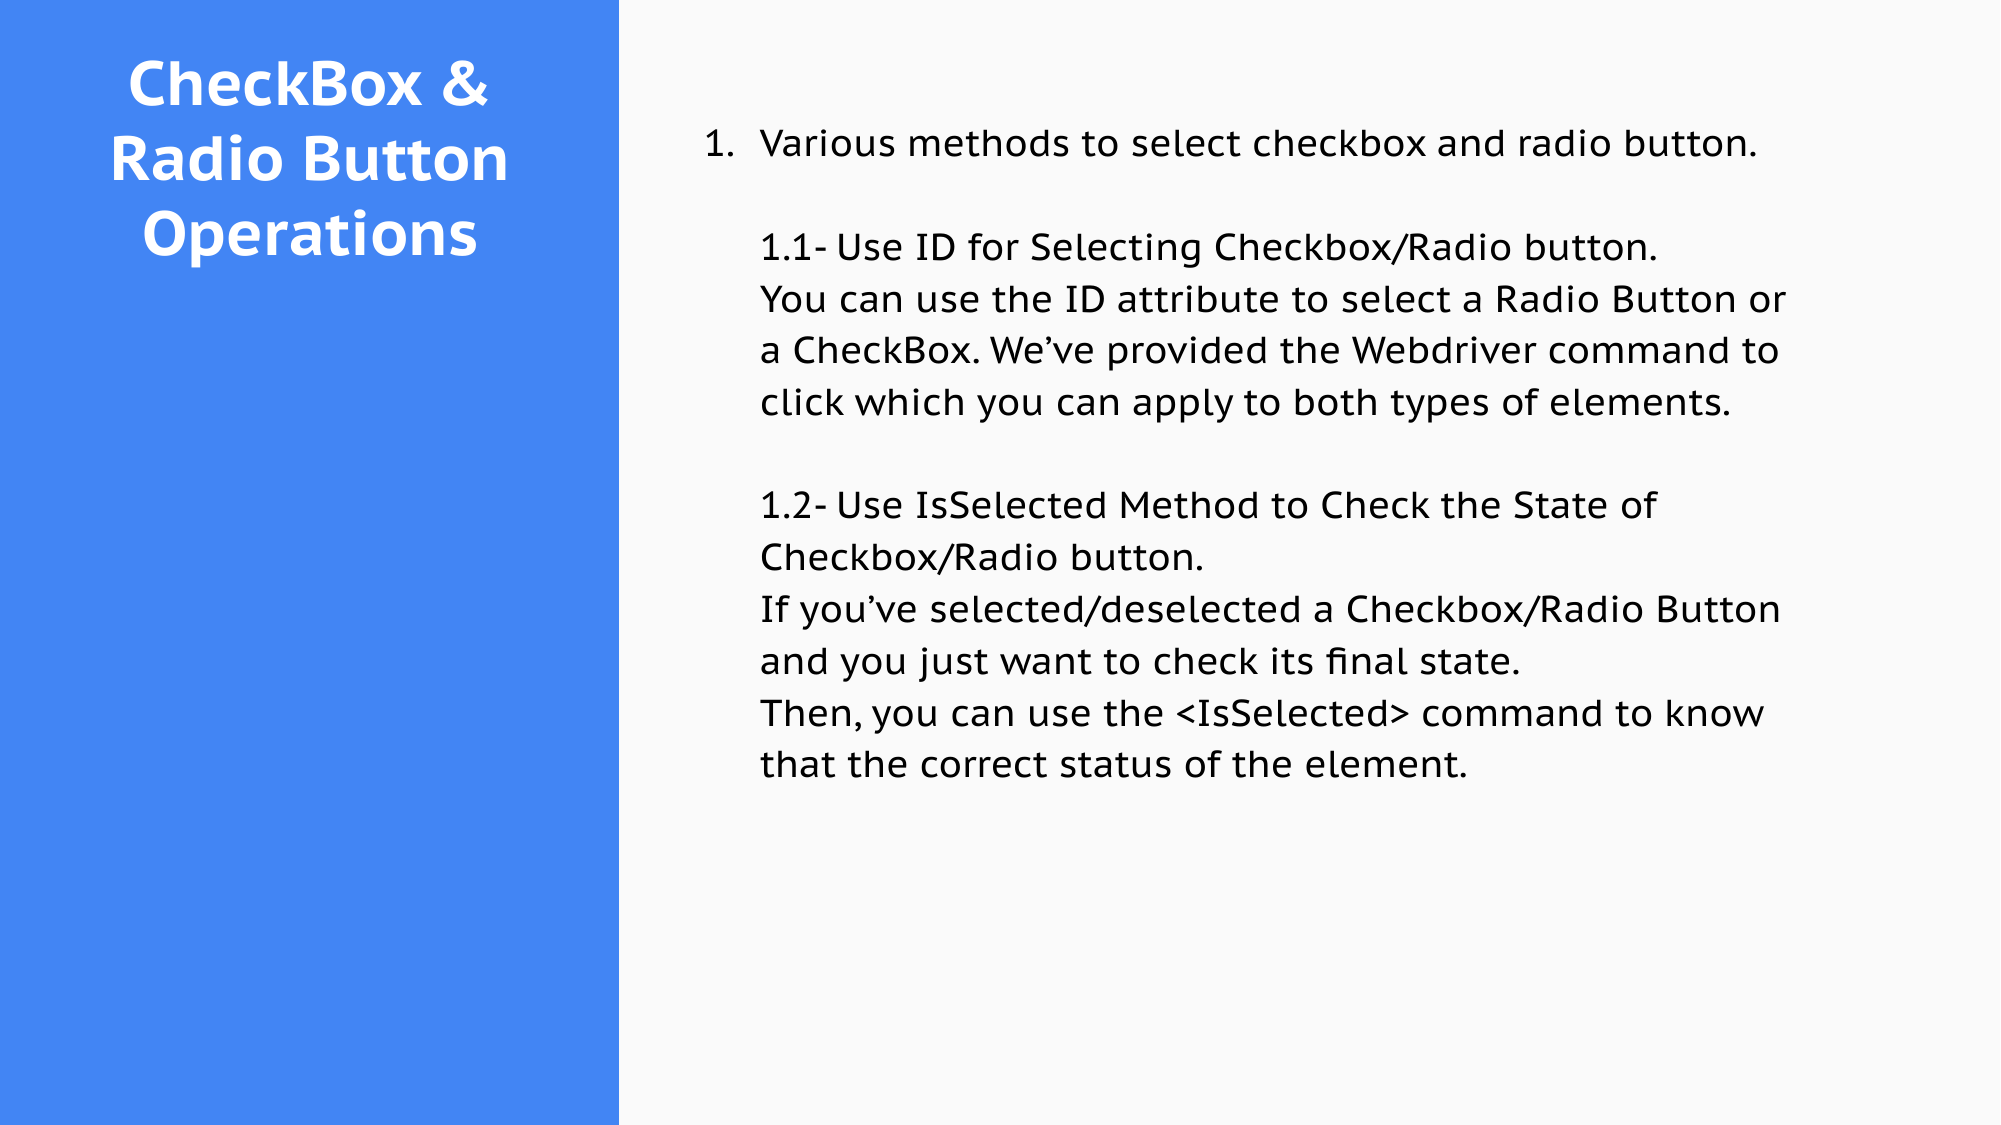

# CheckBox & Radio Button Operations
Various methods to select checkbox and radio button.

1.1- Use ID for Selecting Checkbox/Radio button.
You can use the ID attribute to select a Radio Button or a CheckBox. We’ve provided the Webdriver command to click which you can apply to both types of elements.

1.2- Use IsSelected Method to Check the State of Checkbox/Radio button.
If you’ve selected/deselected a Checkbox/Radio Button and you just want to check its final state.
Then, you can use the <IsSelected> command to know that the correct status of the element.